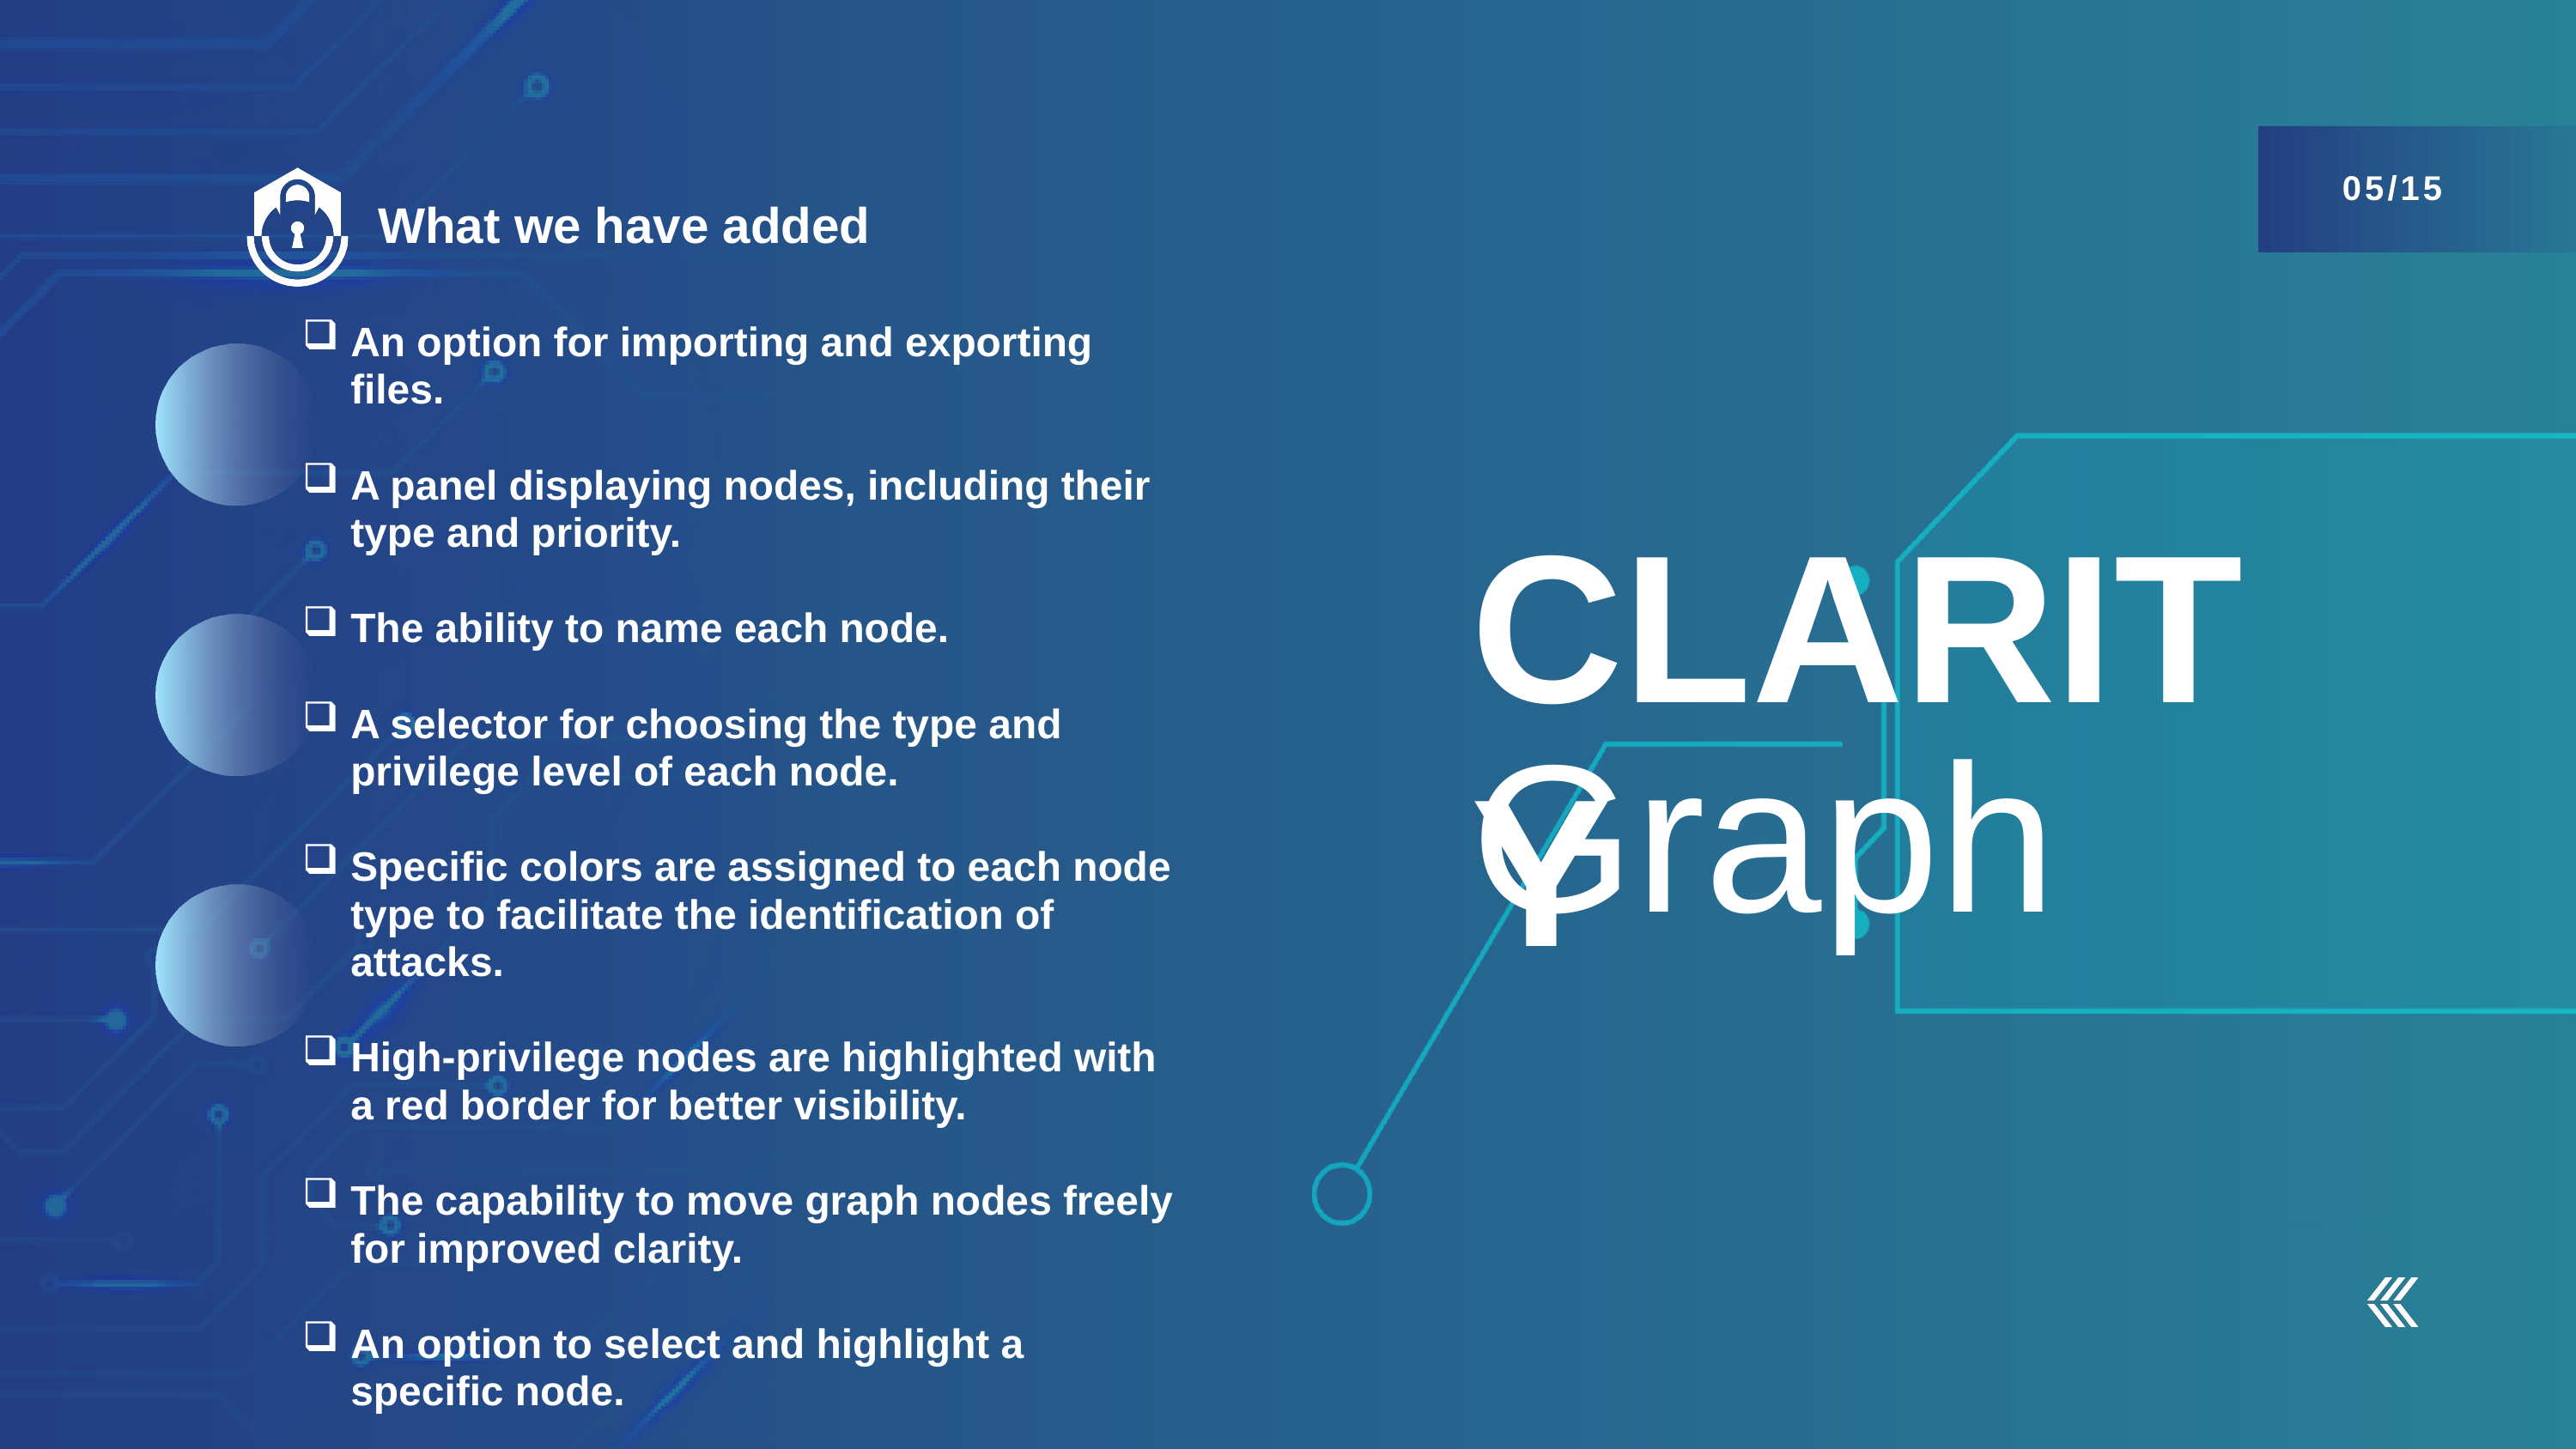

05/15
What we have added
An option for importing and exporting files.

A panel displaying nodes, including their type and priority.

The ability to name each node.

A selector for choosing the type and privilege level of each node.

Specific colors are assigned to each node type to facilitate the identification of attacks.

High-privilege nodes are highlighted with a red border for better visibility.

The capability to move graph nodes freely for improved clarity.

An option to select and highlight a specific node.

CLARITY

Graph